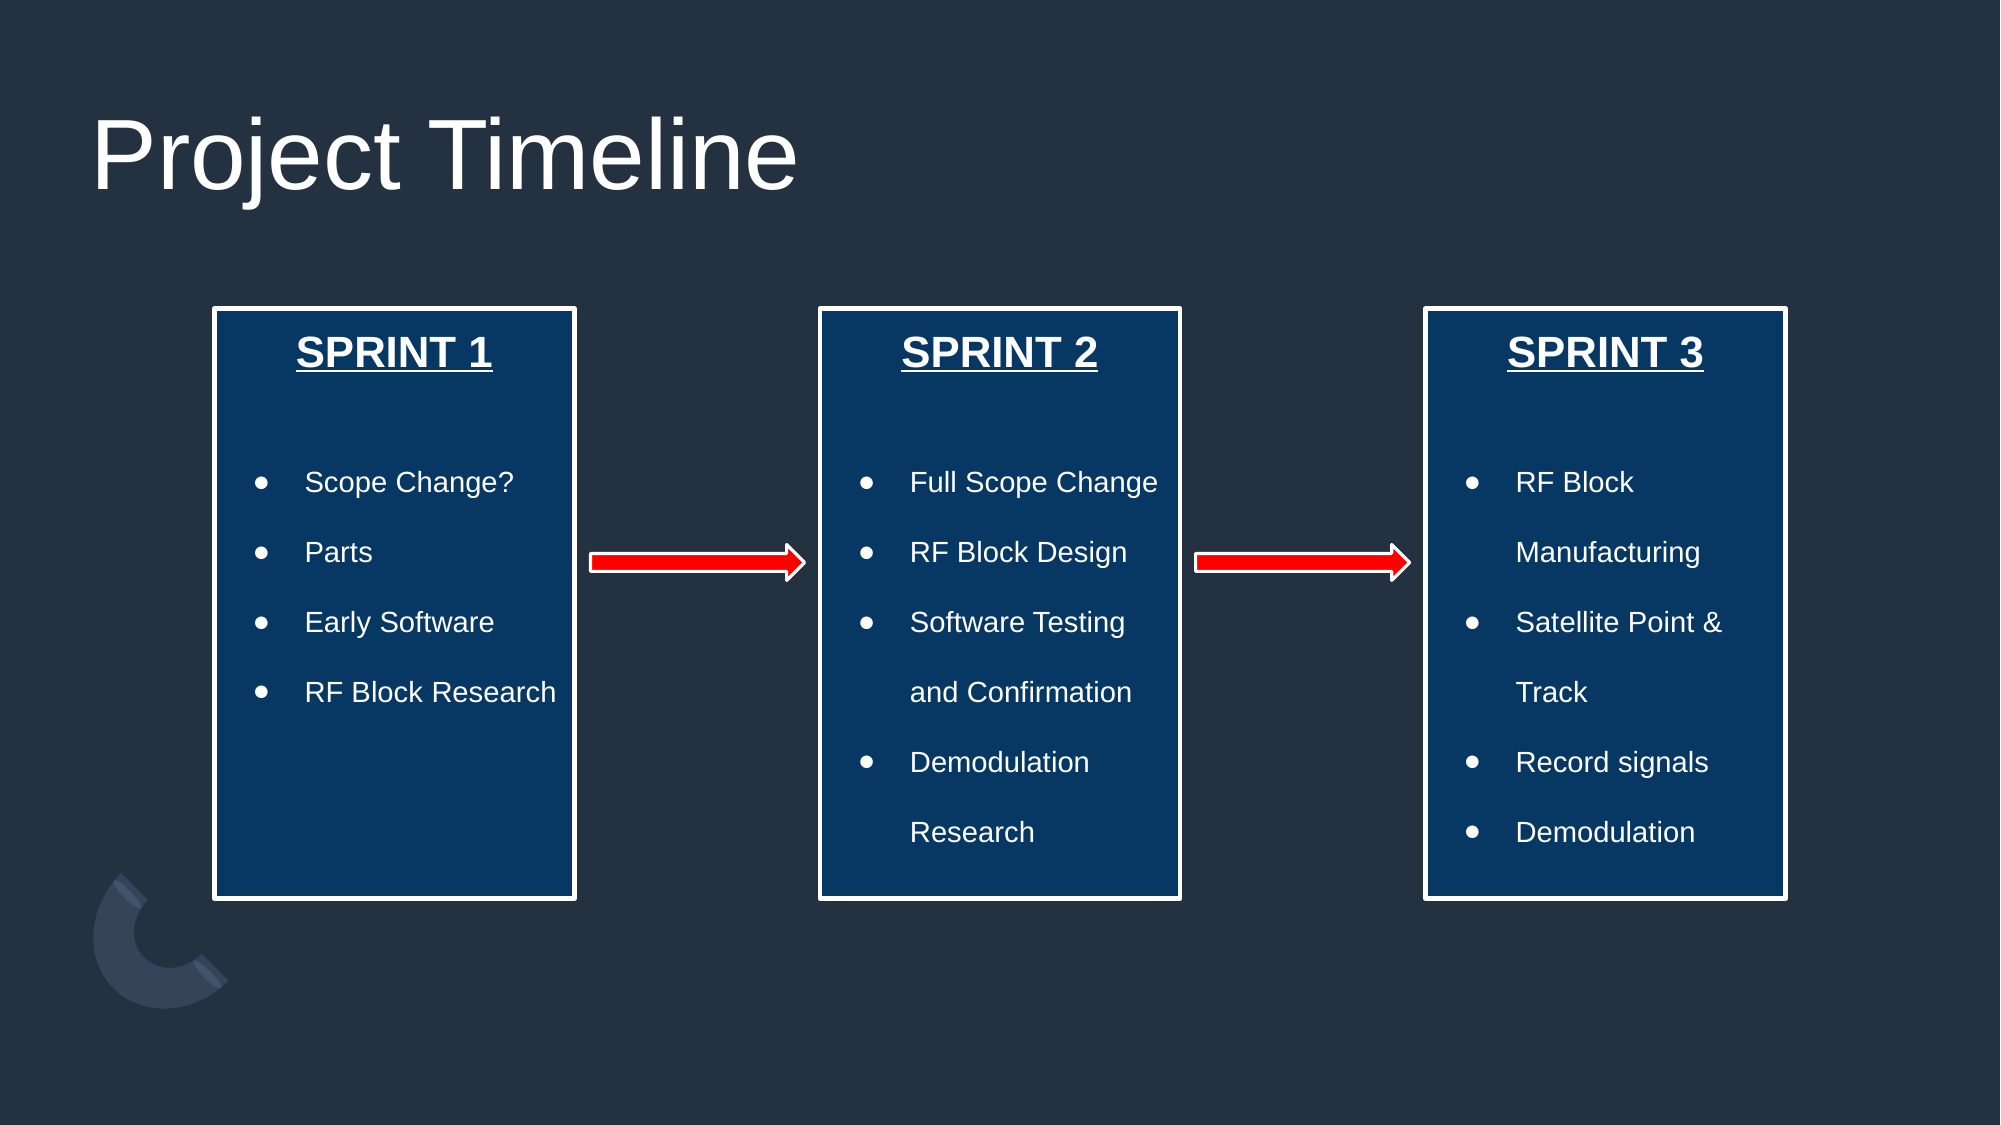

# Project Timeline
SPRINT 1

Scope Change?
Parts
Early Software
RF Block Research
SPRINT 2

Full Scope Change
RF Block Design
Software Testing and Confirmation
Demodulation Research
SPRINT 3

RF Block Manufacturing
Satellite Point & Track
Record signals
Demodulation